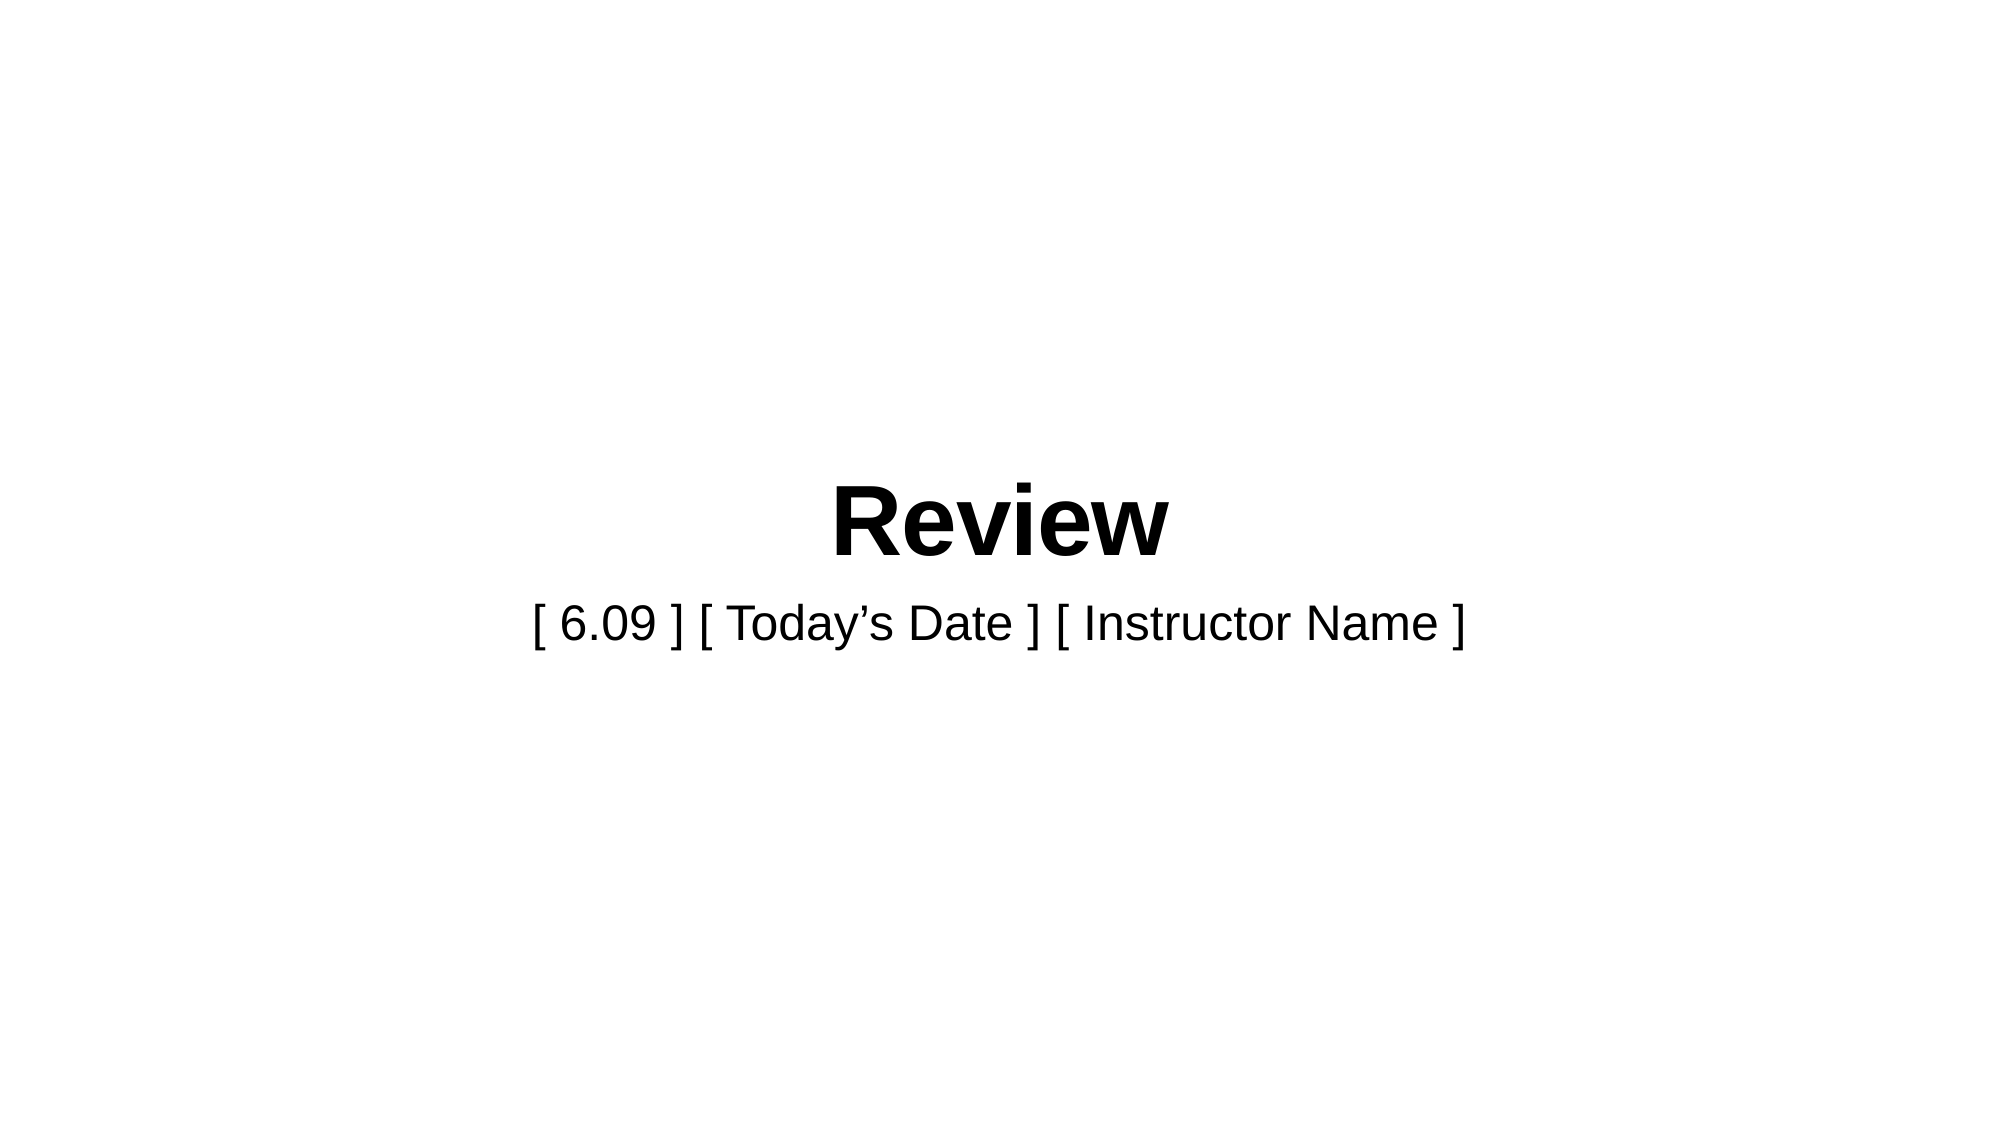

# Review
[ 6.09 ] [ Today’s Date ] [ Instructor Name ]